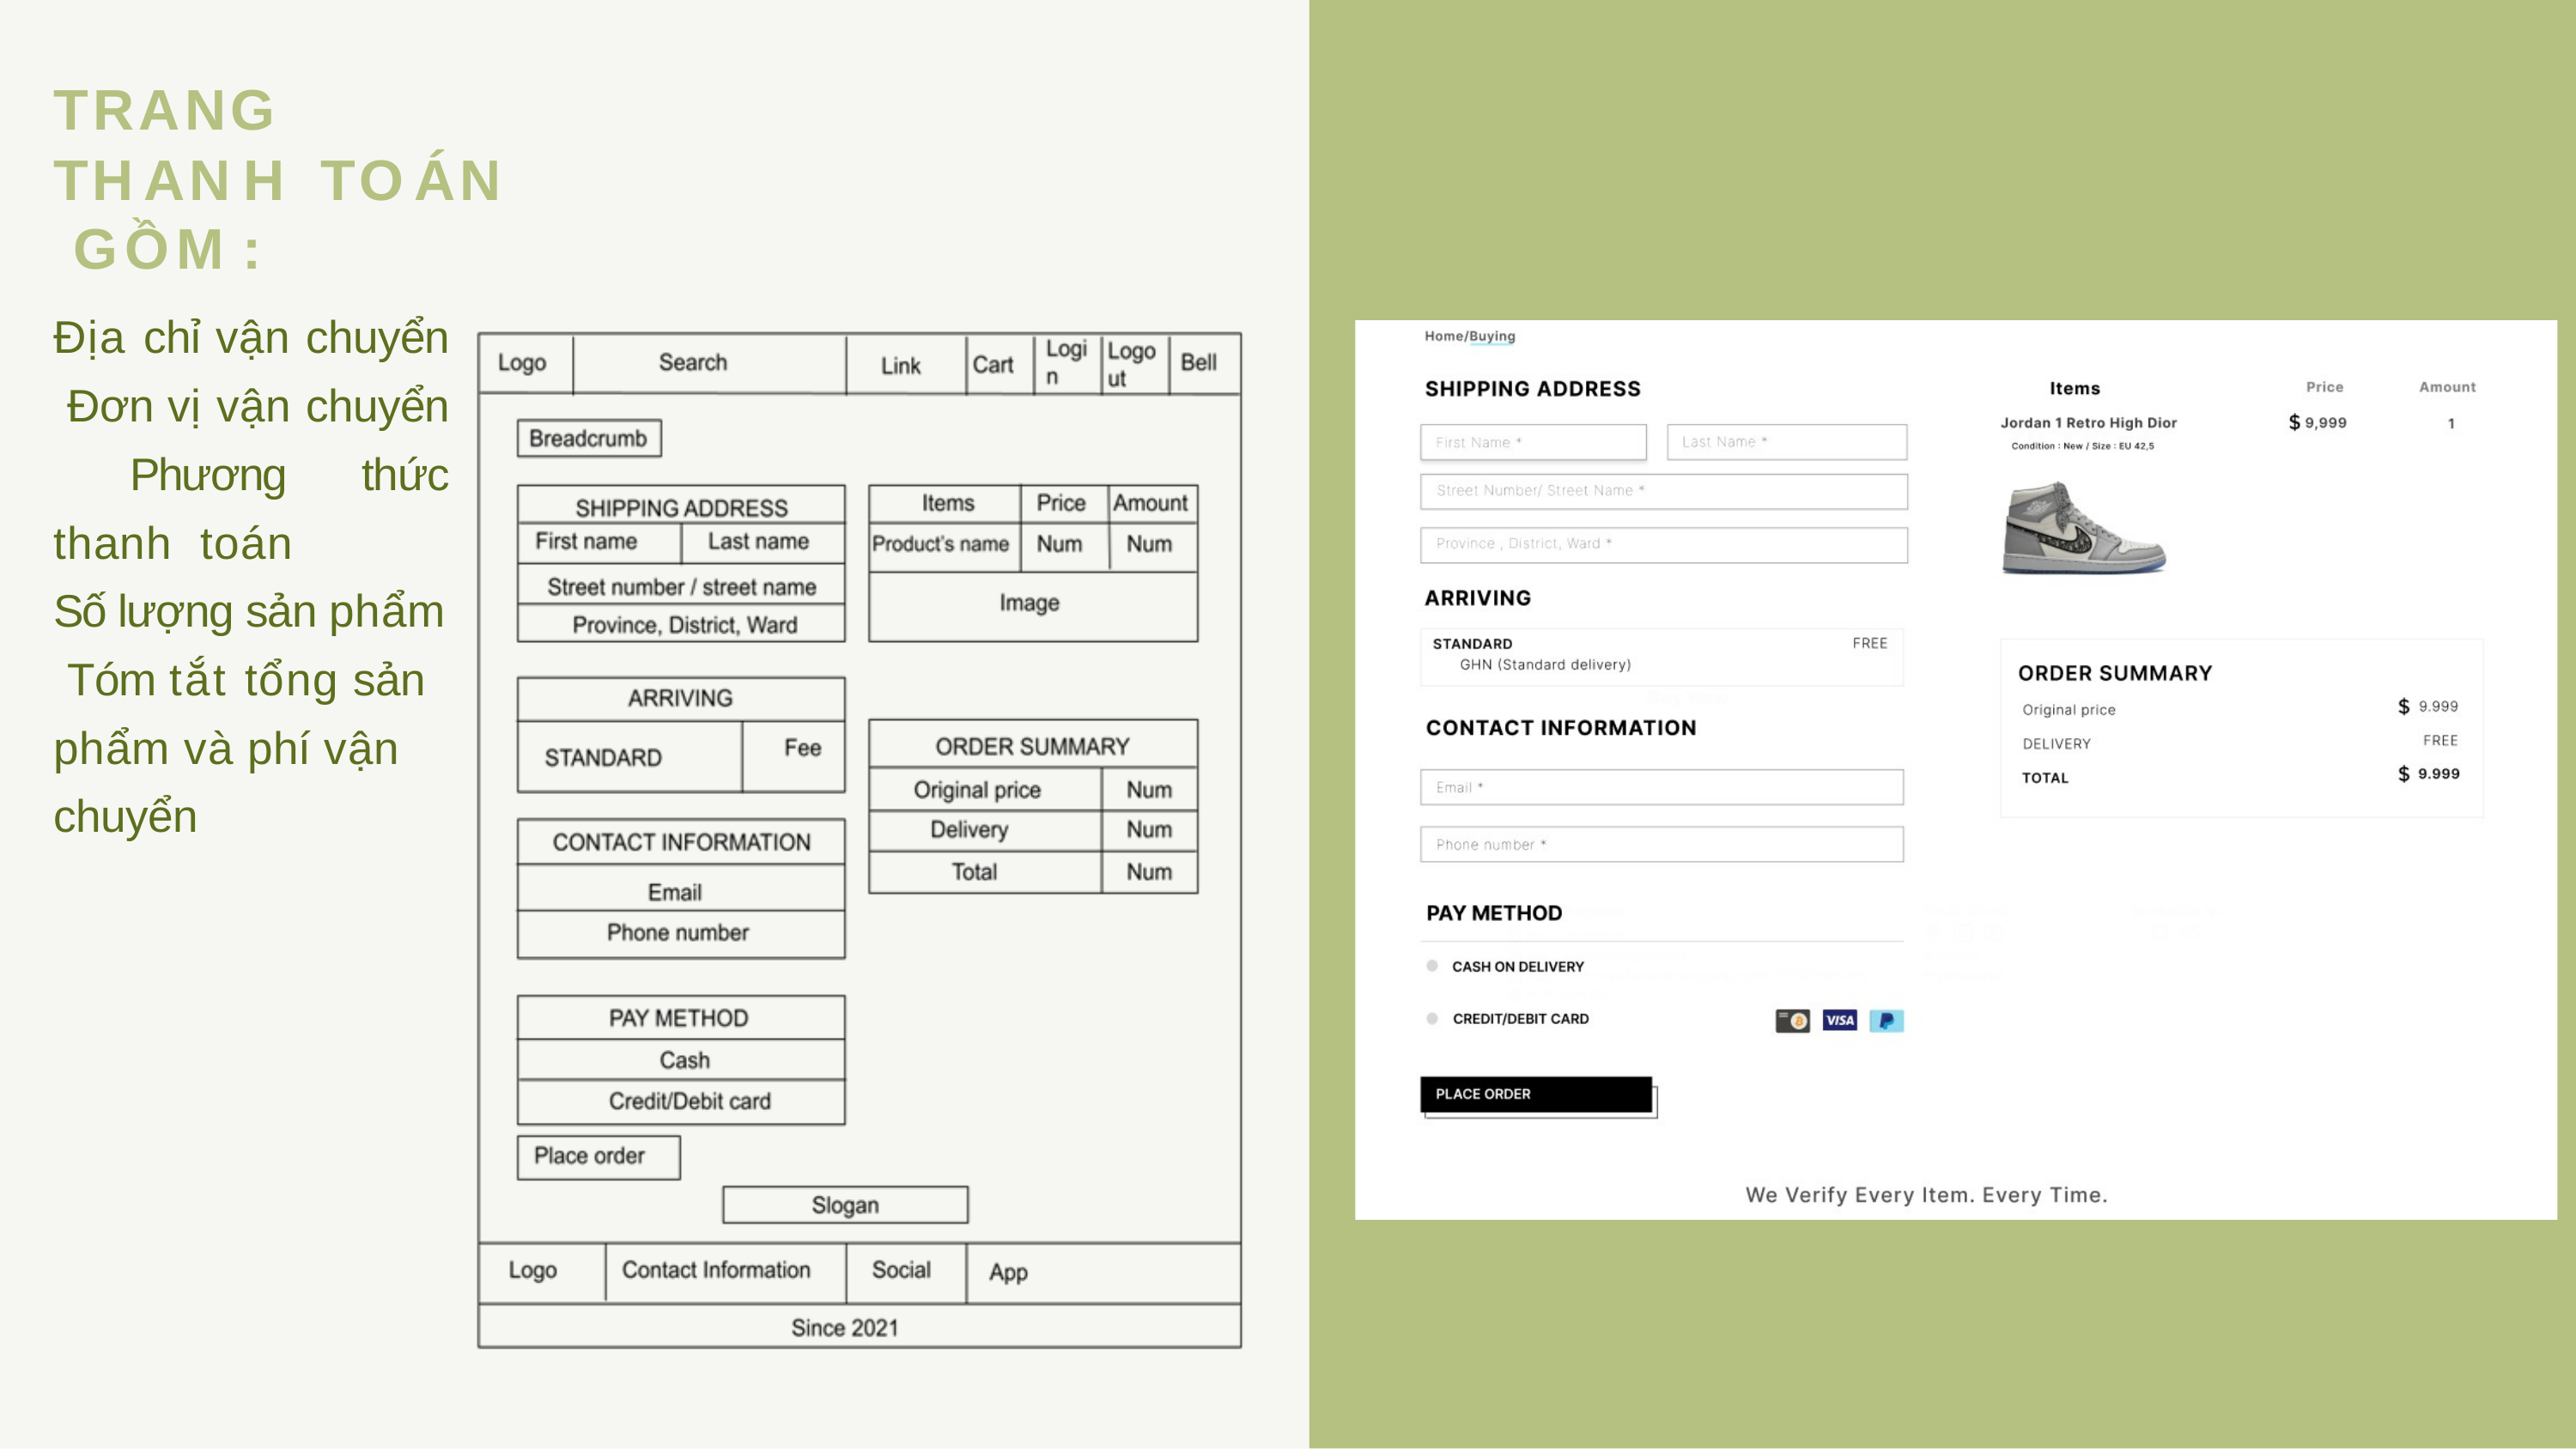

# TRANG
THANH	TOÁN  GỒM	:
Địa chỉ vận chuyển  Đơn vị vận chuyển  Phương thức thanh  toán
Số lượng sản phẩm  Tóm tắt tổng sản  phẩm và phí vận  chuyển